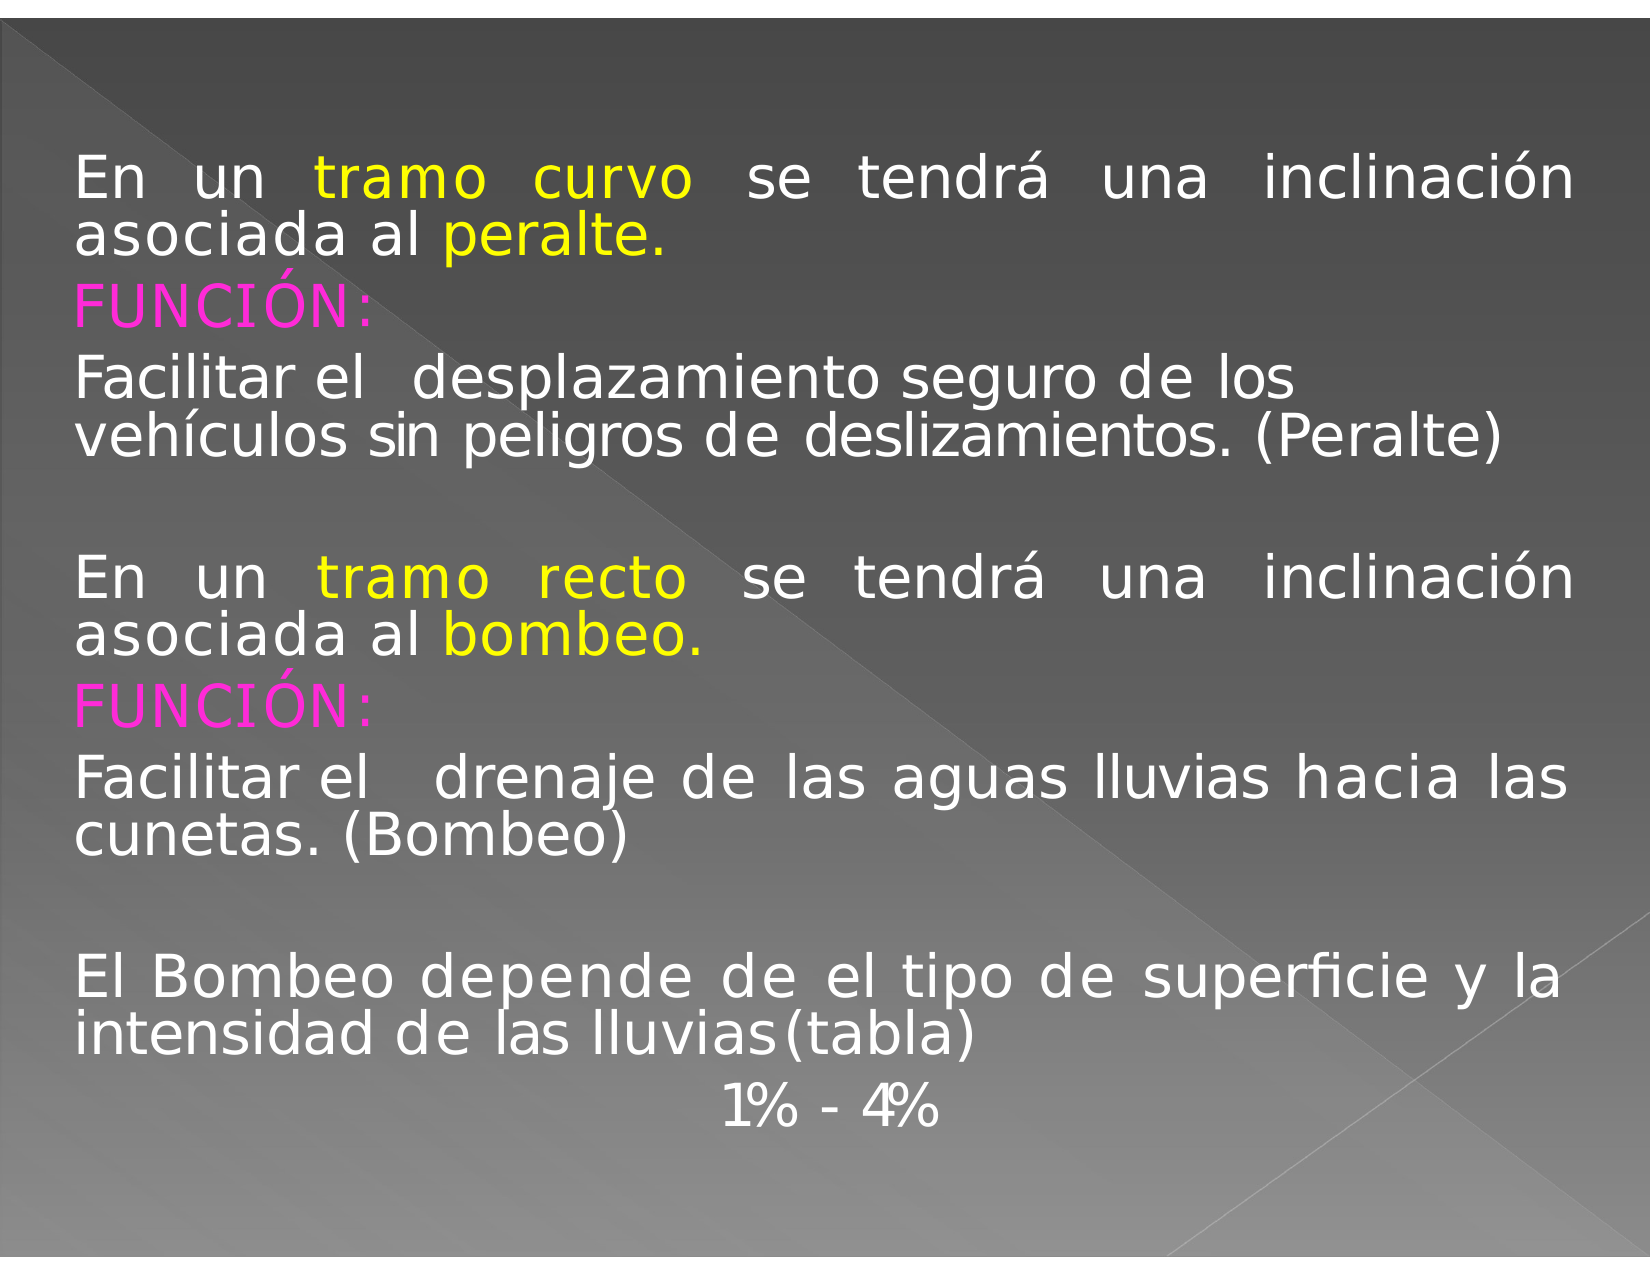

En	un	tramo	curvo	se	tendrá	una	inclinación asociada al peralte.
FUNCIÓN:
Facilitar el	desplazamiento seguro de los vehículos sin peligros de deslizamientos. (Peralte)

En	un	tramo	recto	se	tendrá	una	inclinación asociada al bombeo.
FUNCIÓN:
Facilitar el	drenaje de las aguas lluvias hacia las cunetas. (Bombeo)

El Bombeo depende de el tipo de superficie y la intensidad de las lluvias	(tabla)
1% - 4%